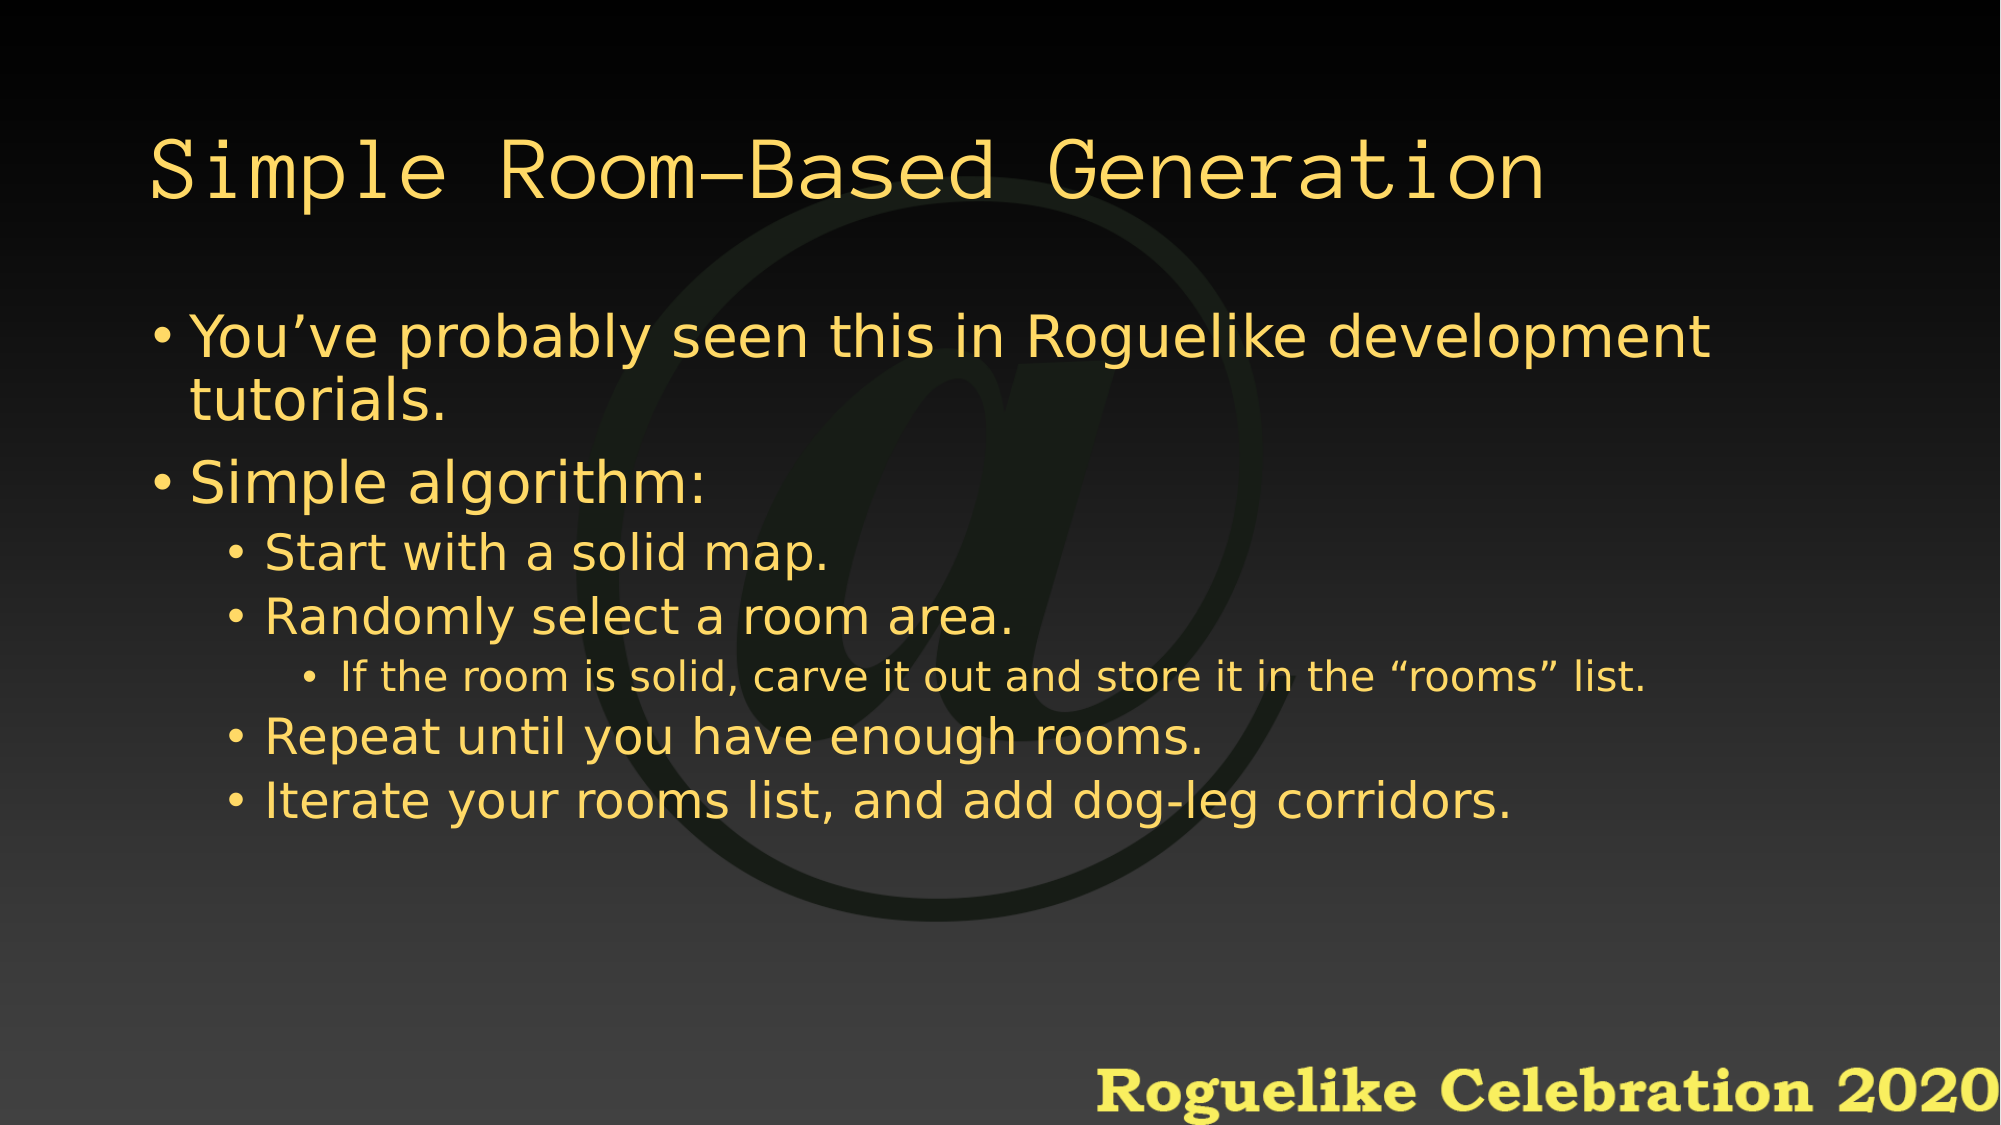

# Simple Room-Based Generation
You’ve probably seen this in Roguelike development tutorials.
Simple algorithm:
Start with a solid map.
Randomly select a room area.
If the room is solid, carve it out and store it in the “rooms” list.
Repeat until you have enough rooms.
Iterate your rooms list, and add dog-leg corridors.